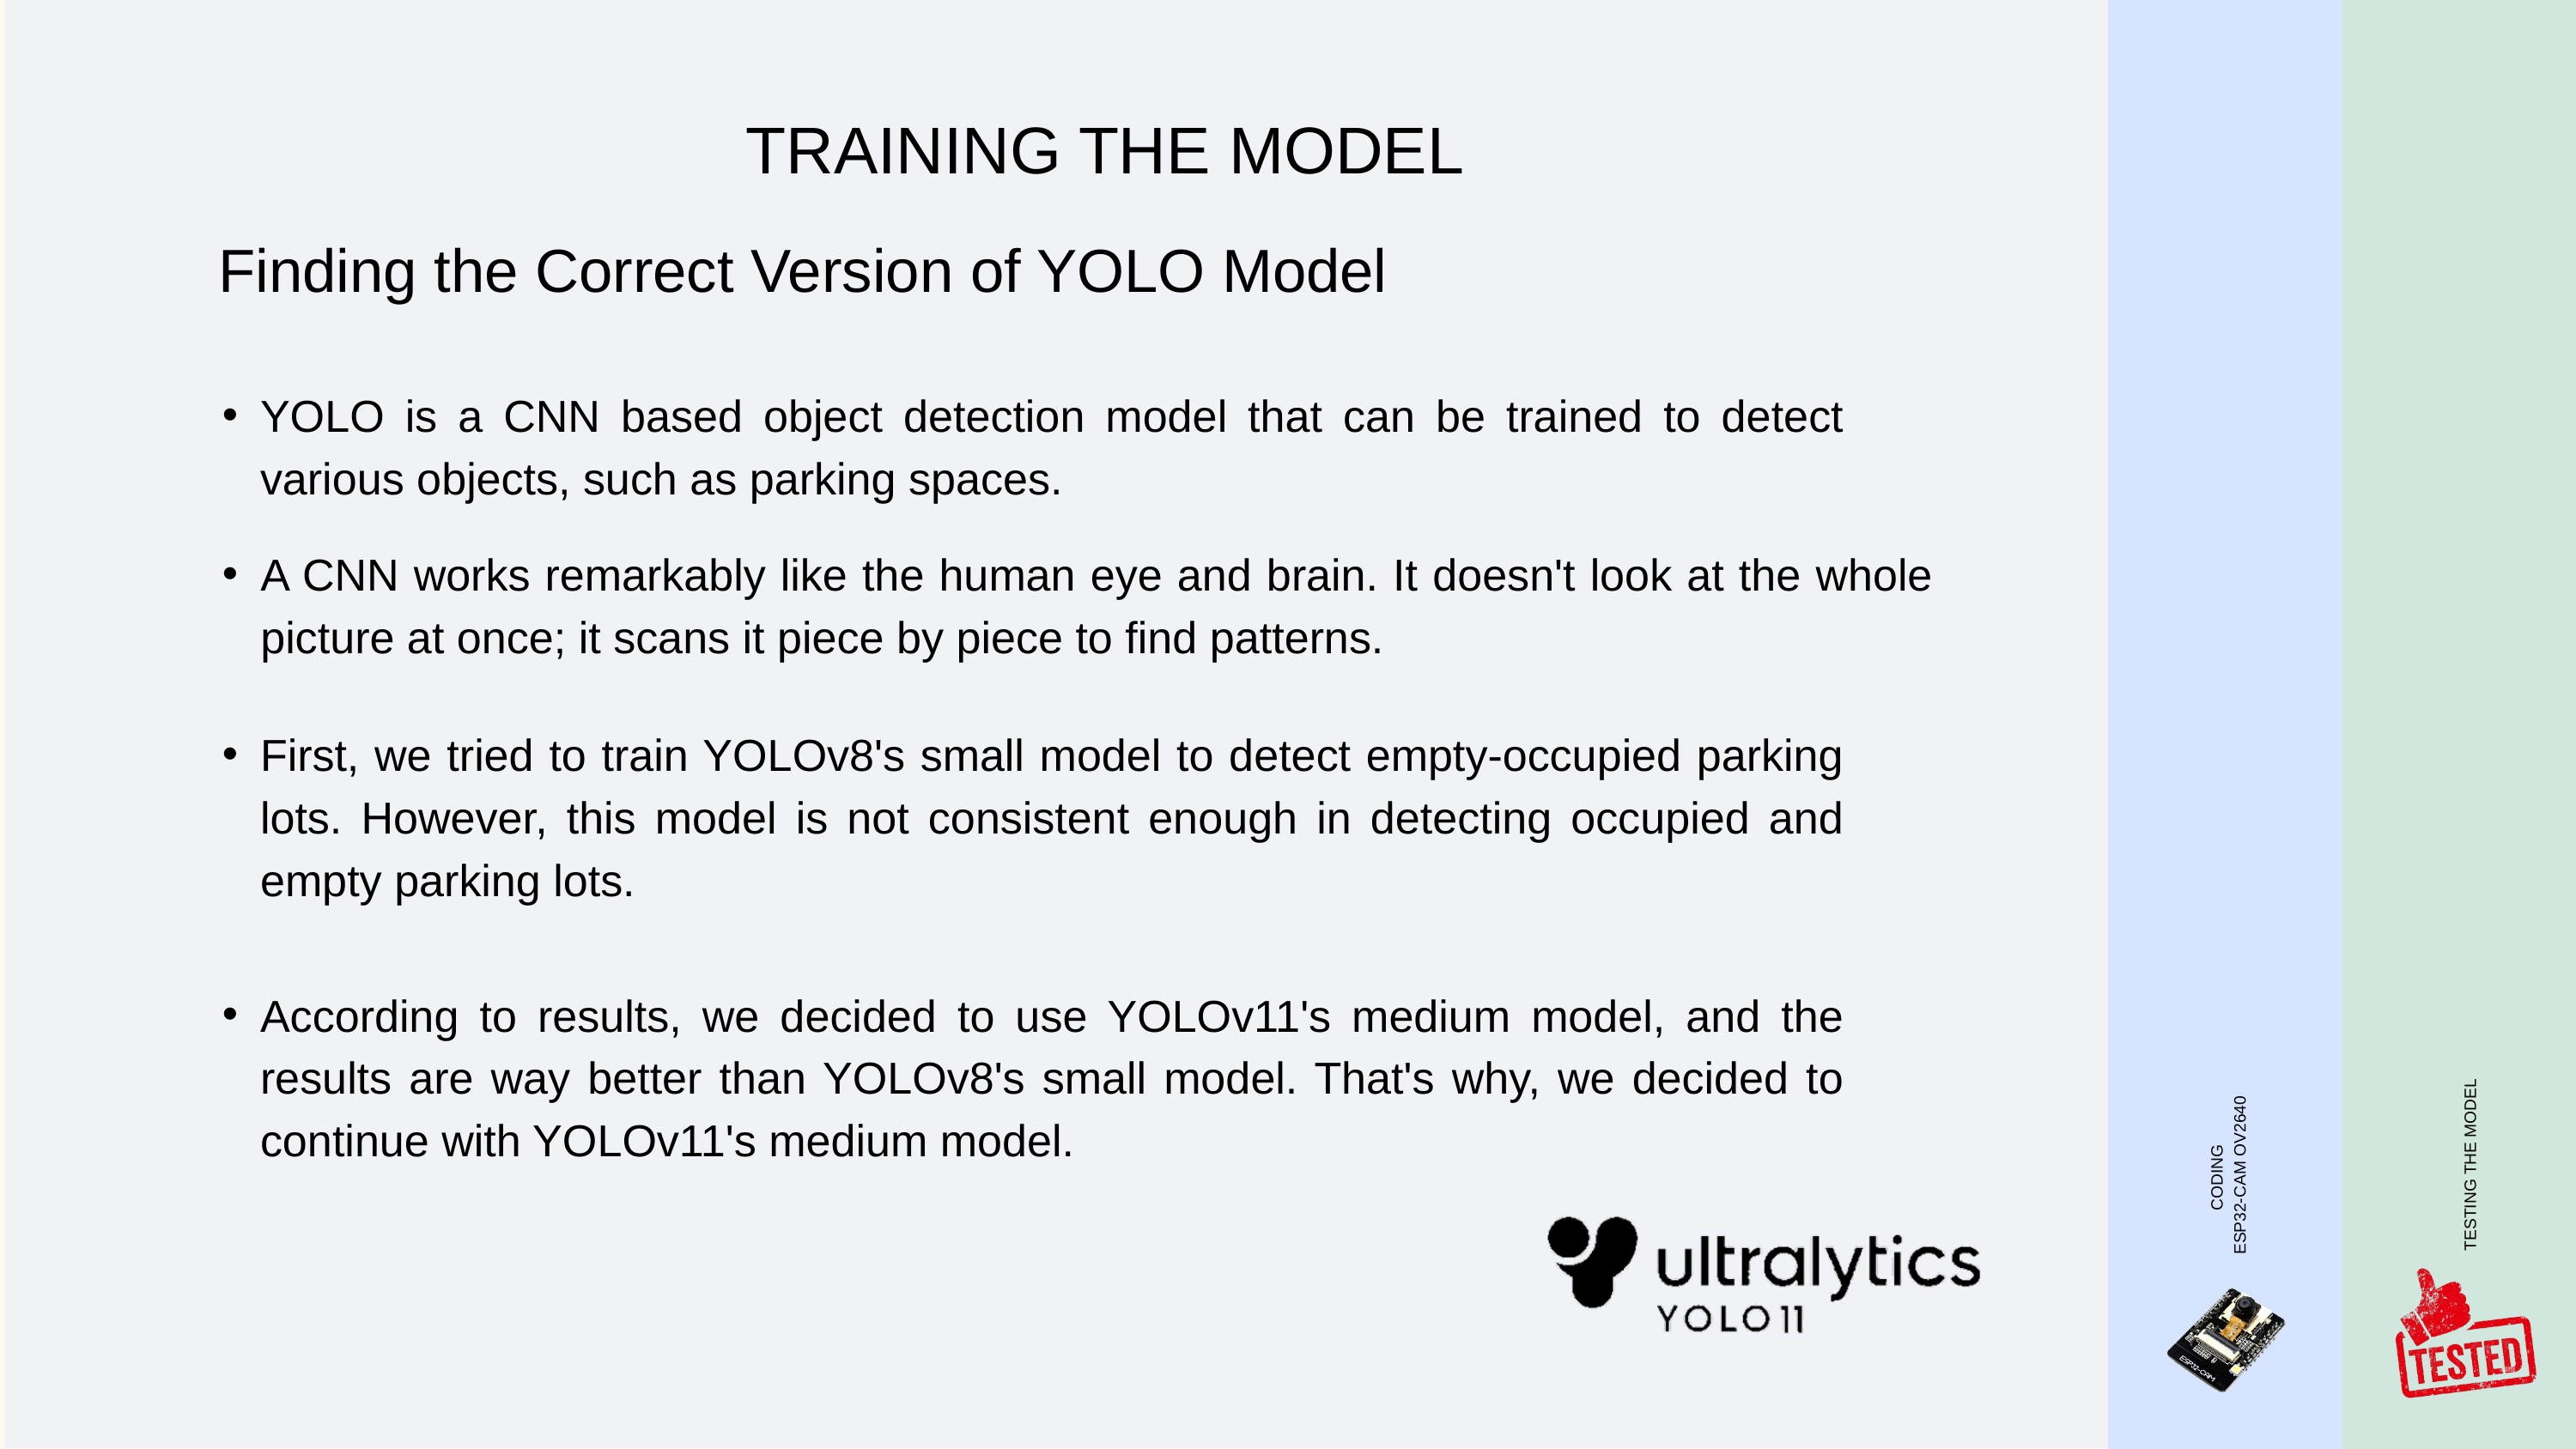

TRAINING THE MODEL
Finding the Correct Version of YOLO Model
YOLO is a CNN based object detection model that can be trained to detect various objects, such as parking spaces.
A CNN works remarkably like the human eye and brain. It doesn't look at the whole picture at once; it scans it piece by piece to find patterns.
First, we tried to train YOLOv8's small model to detect empty-occupied parking lots. However, this model is not consistent enough in detecting occupied and empty parking lots.
According to results, we decided to use YOLOv11's medium model, and the results are way better than YOLOv8's small model. That's why, we decided to continue with YOLOv11's medium model.

TESTING THE MODEL
CODING
 ESP32-CAM OV2640